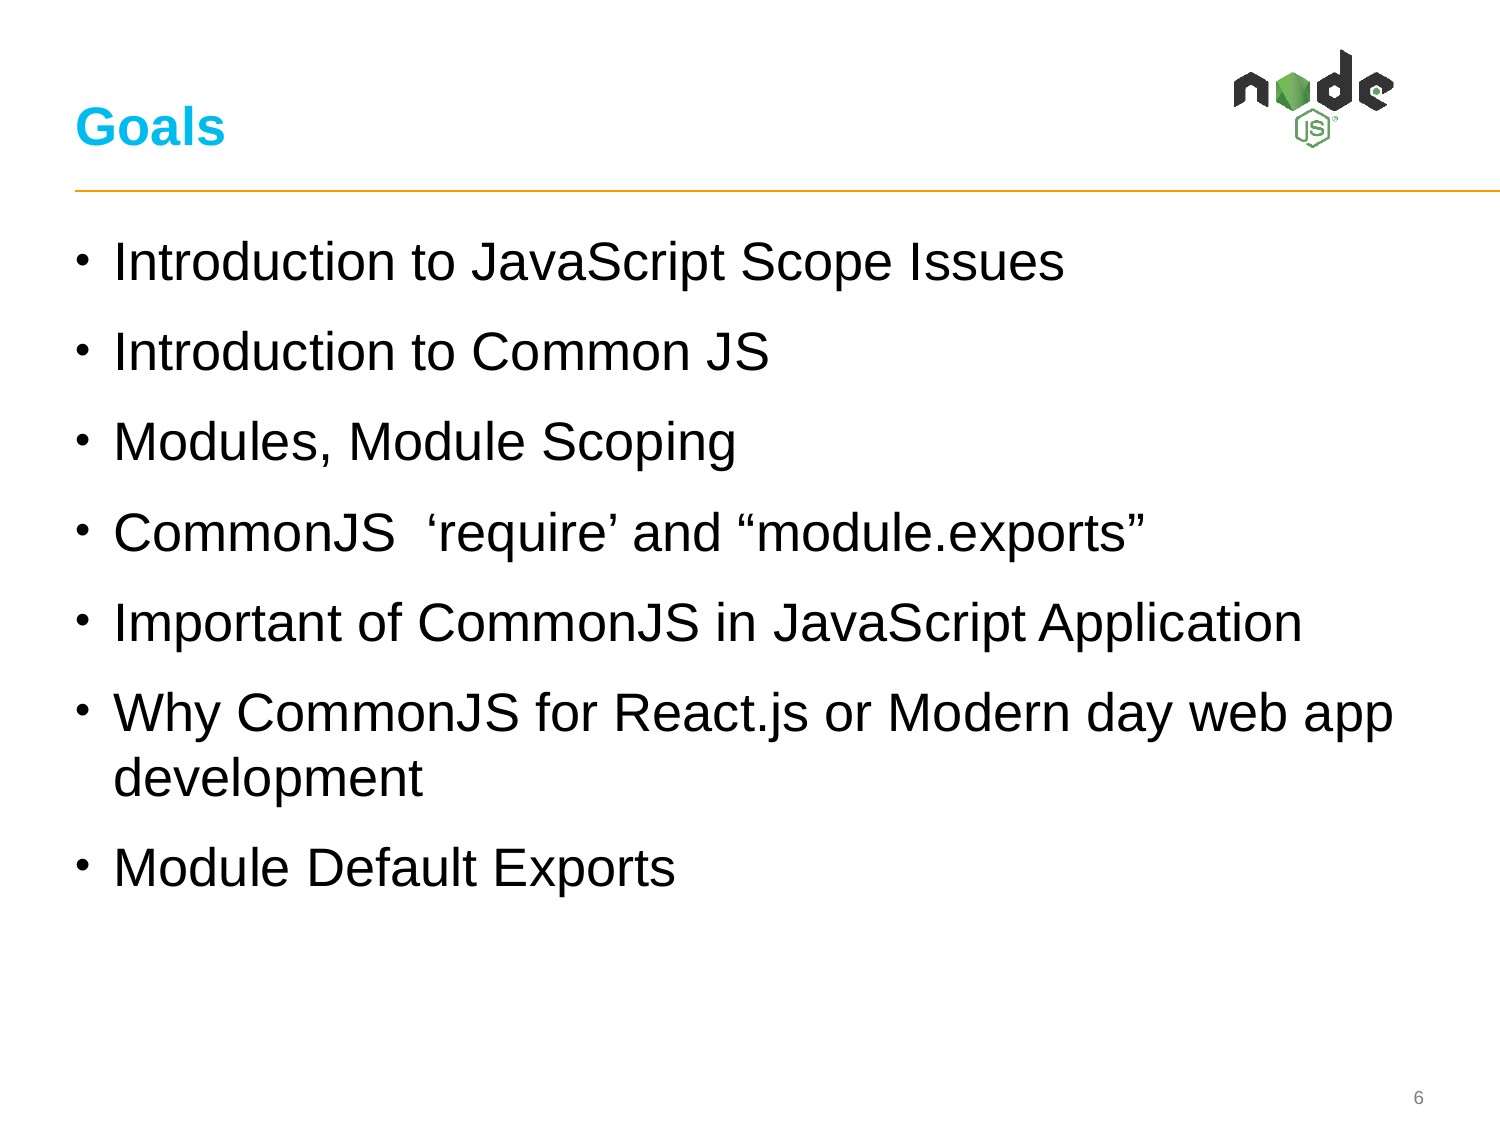

# Goals
Introduction to JavaScript Scope Issues
Introduction to Common JS
Modules, Module Scoping
CommonJS  ‘require’ and “module.exports”
Important of CommonJS in JavaScript Application
Why CommonJS for React.js or Modern day web app development
Module Default Exports